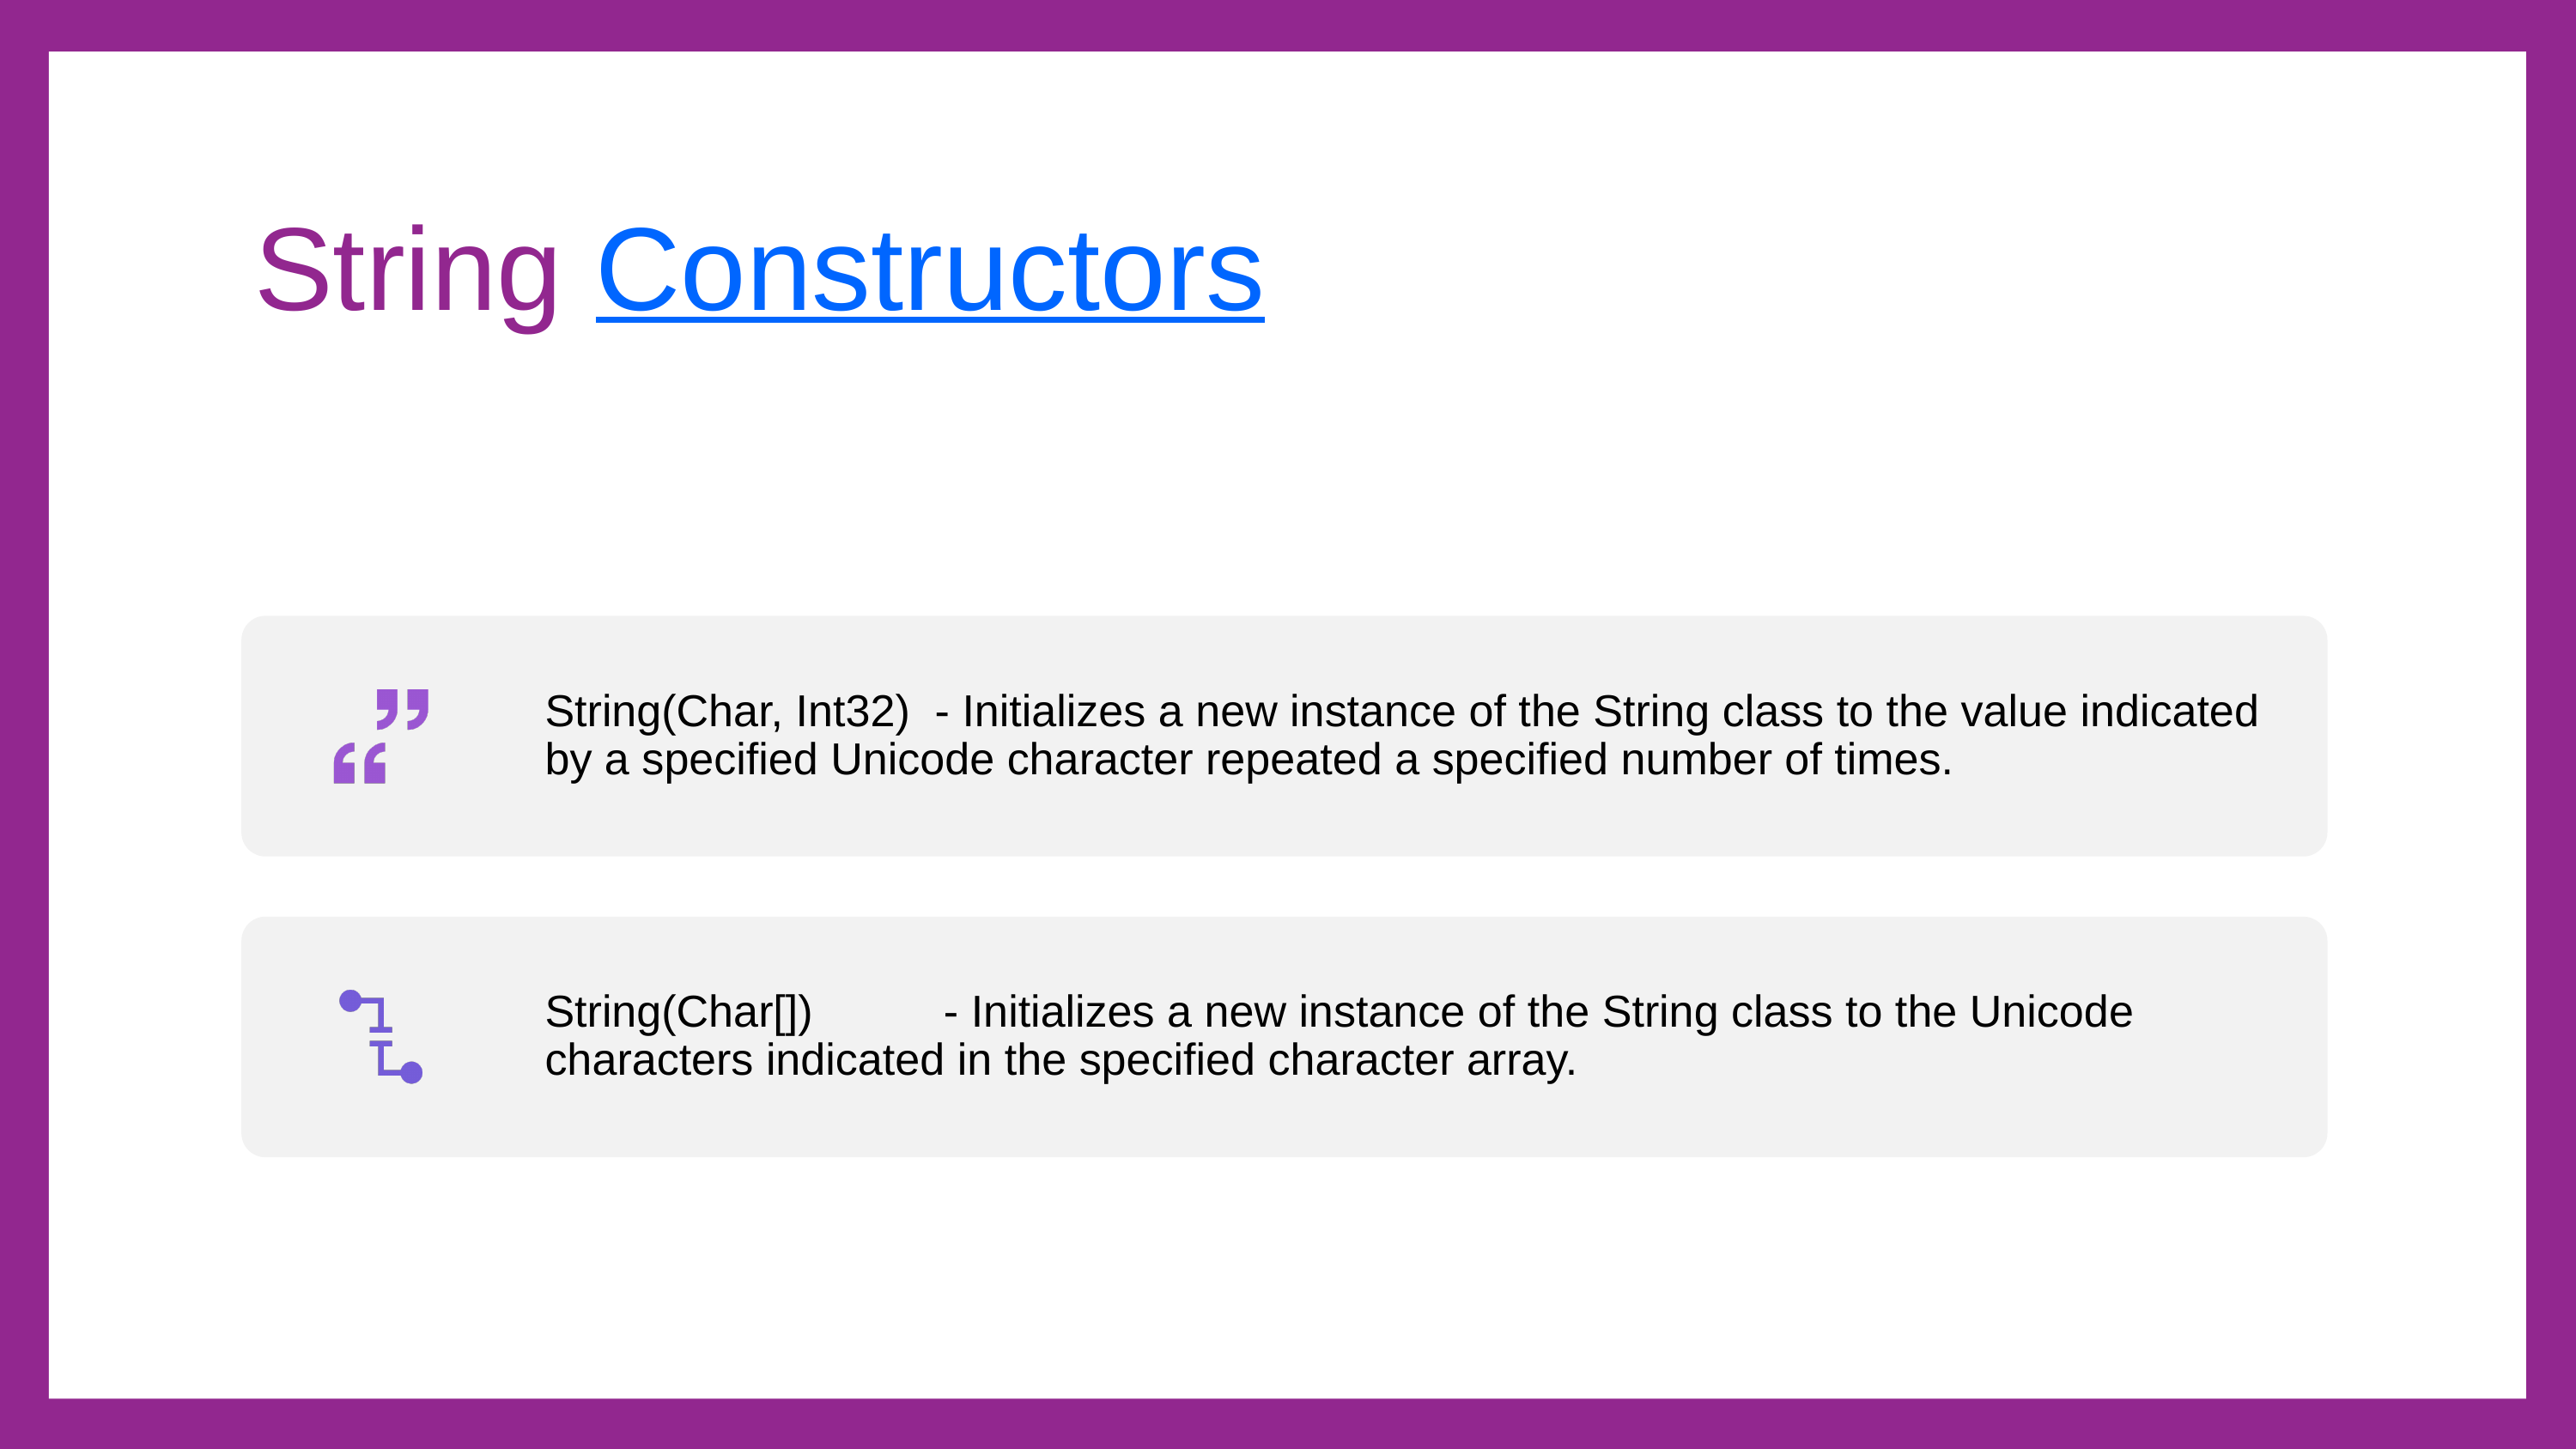

# String Constructors
String(Char, Int32)  - Initializes a new instance of the String class to the value indicated by a specified Unicode character repeated a specified number of times.
String(Char[])	 - Initializes a new instance of the String class to the Unicode characters indicated in the specified character array.